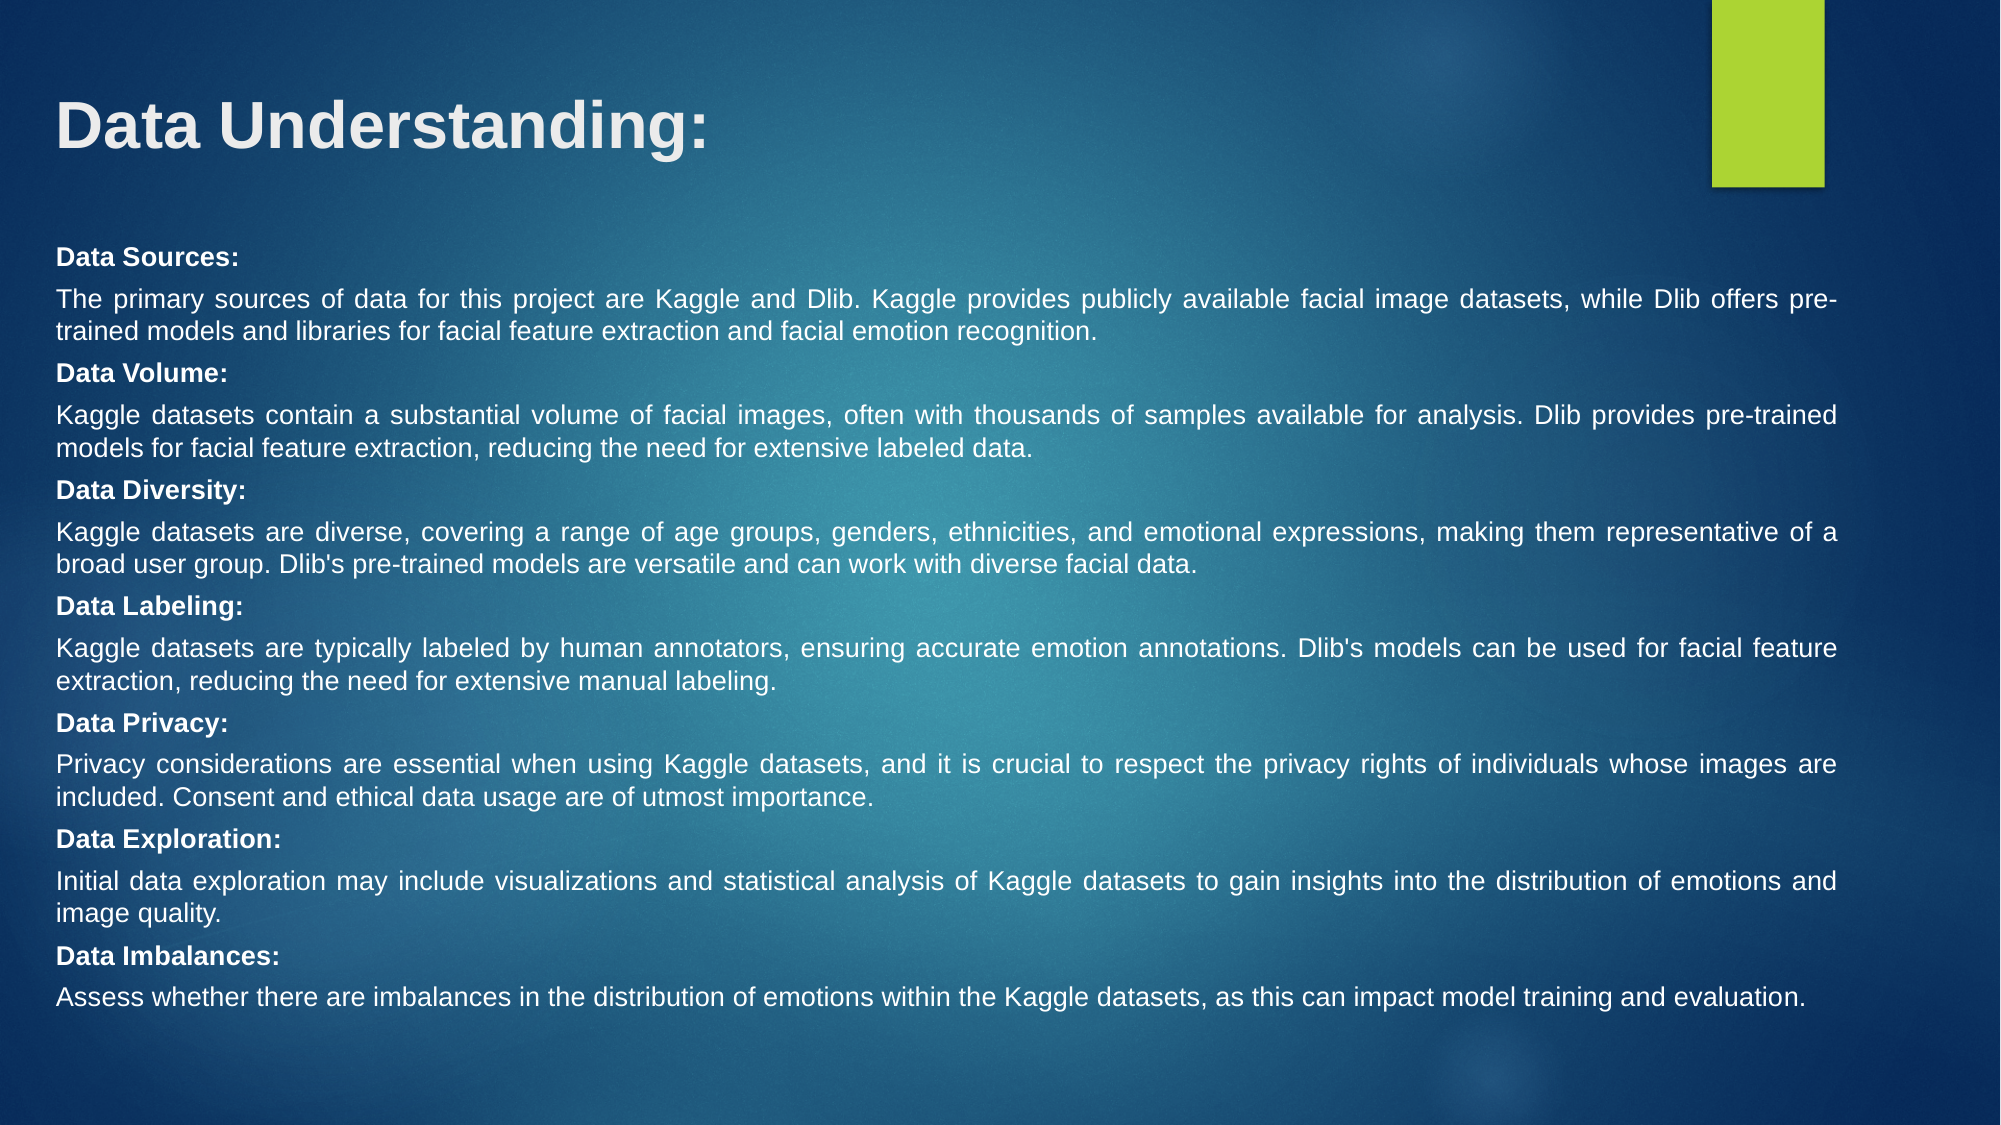

# Data Understanding:
Data Sources:
The primary sources of data for this project are Kaggle and Dlib. Kaggle provides publicly available facial image datasets, while Dlib offers pre-trained models and libraries for facial feature extraction and facial emotion recognition.
Data Volume:
Kaggle datasets contain a substantial volume of facial images, often with thousands of samples available for analysis. Dlib provides pre-trained models for facial feature extraction, reducing the need for extensive labeled data.
Data Diversity:
Kaggle datasets are diverse, covering a range of age groups, genders, ethnicities, and emotional expressions, making them representative of a broad user group. Dlib's pre-trained models are versatile and can work with diverse facial data.
Data Labeling:
Kaggle datasets are typically labeled by human annotators, ensuring accurate emotion annotations. Dlib's models can be used for facial feature extraction, reducing the need for extensive manual labeling.
Data Privacy:
Privacy considerations are essential when using Kaggle datasets, and it is crucial to respect the privacy rights of individuals whose images are included. Consent and ethical data usage are of utmost importance.
Data Exploration:
Initial data exploration may include visualizations and statistical analysis of Kaggle datasets to gain insights into the distribution of emotions and image quality.
Data Imbalances:
Assess whether there are imbalances in the distribution of emotions within the Kaggle datasets, as this can impact model training and evaluation.